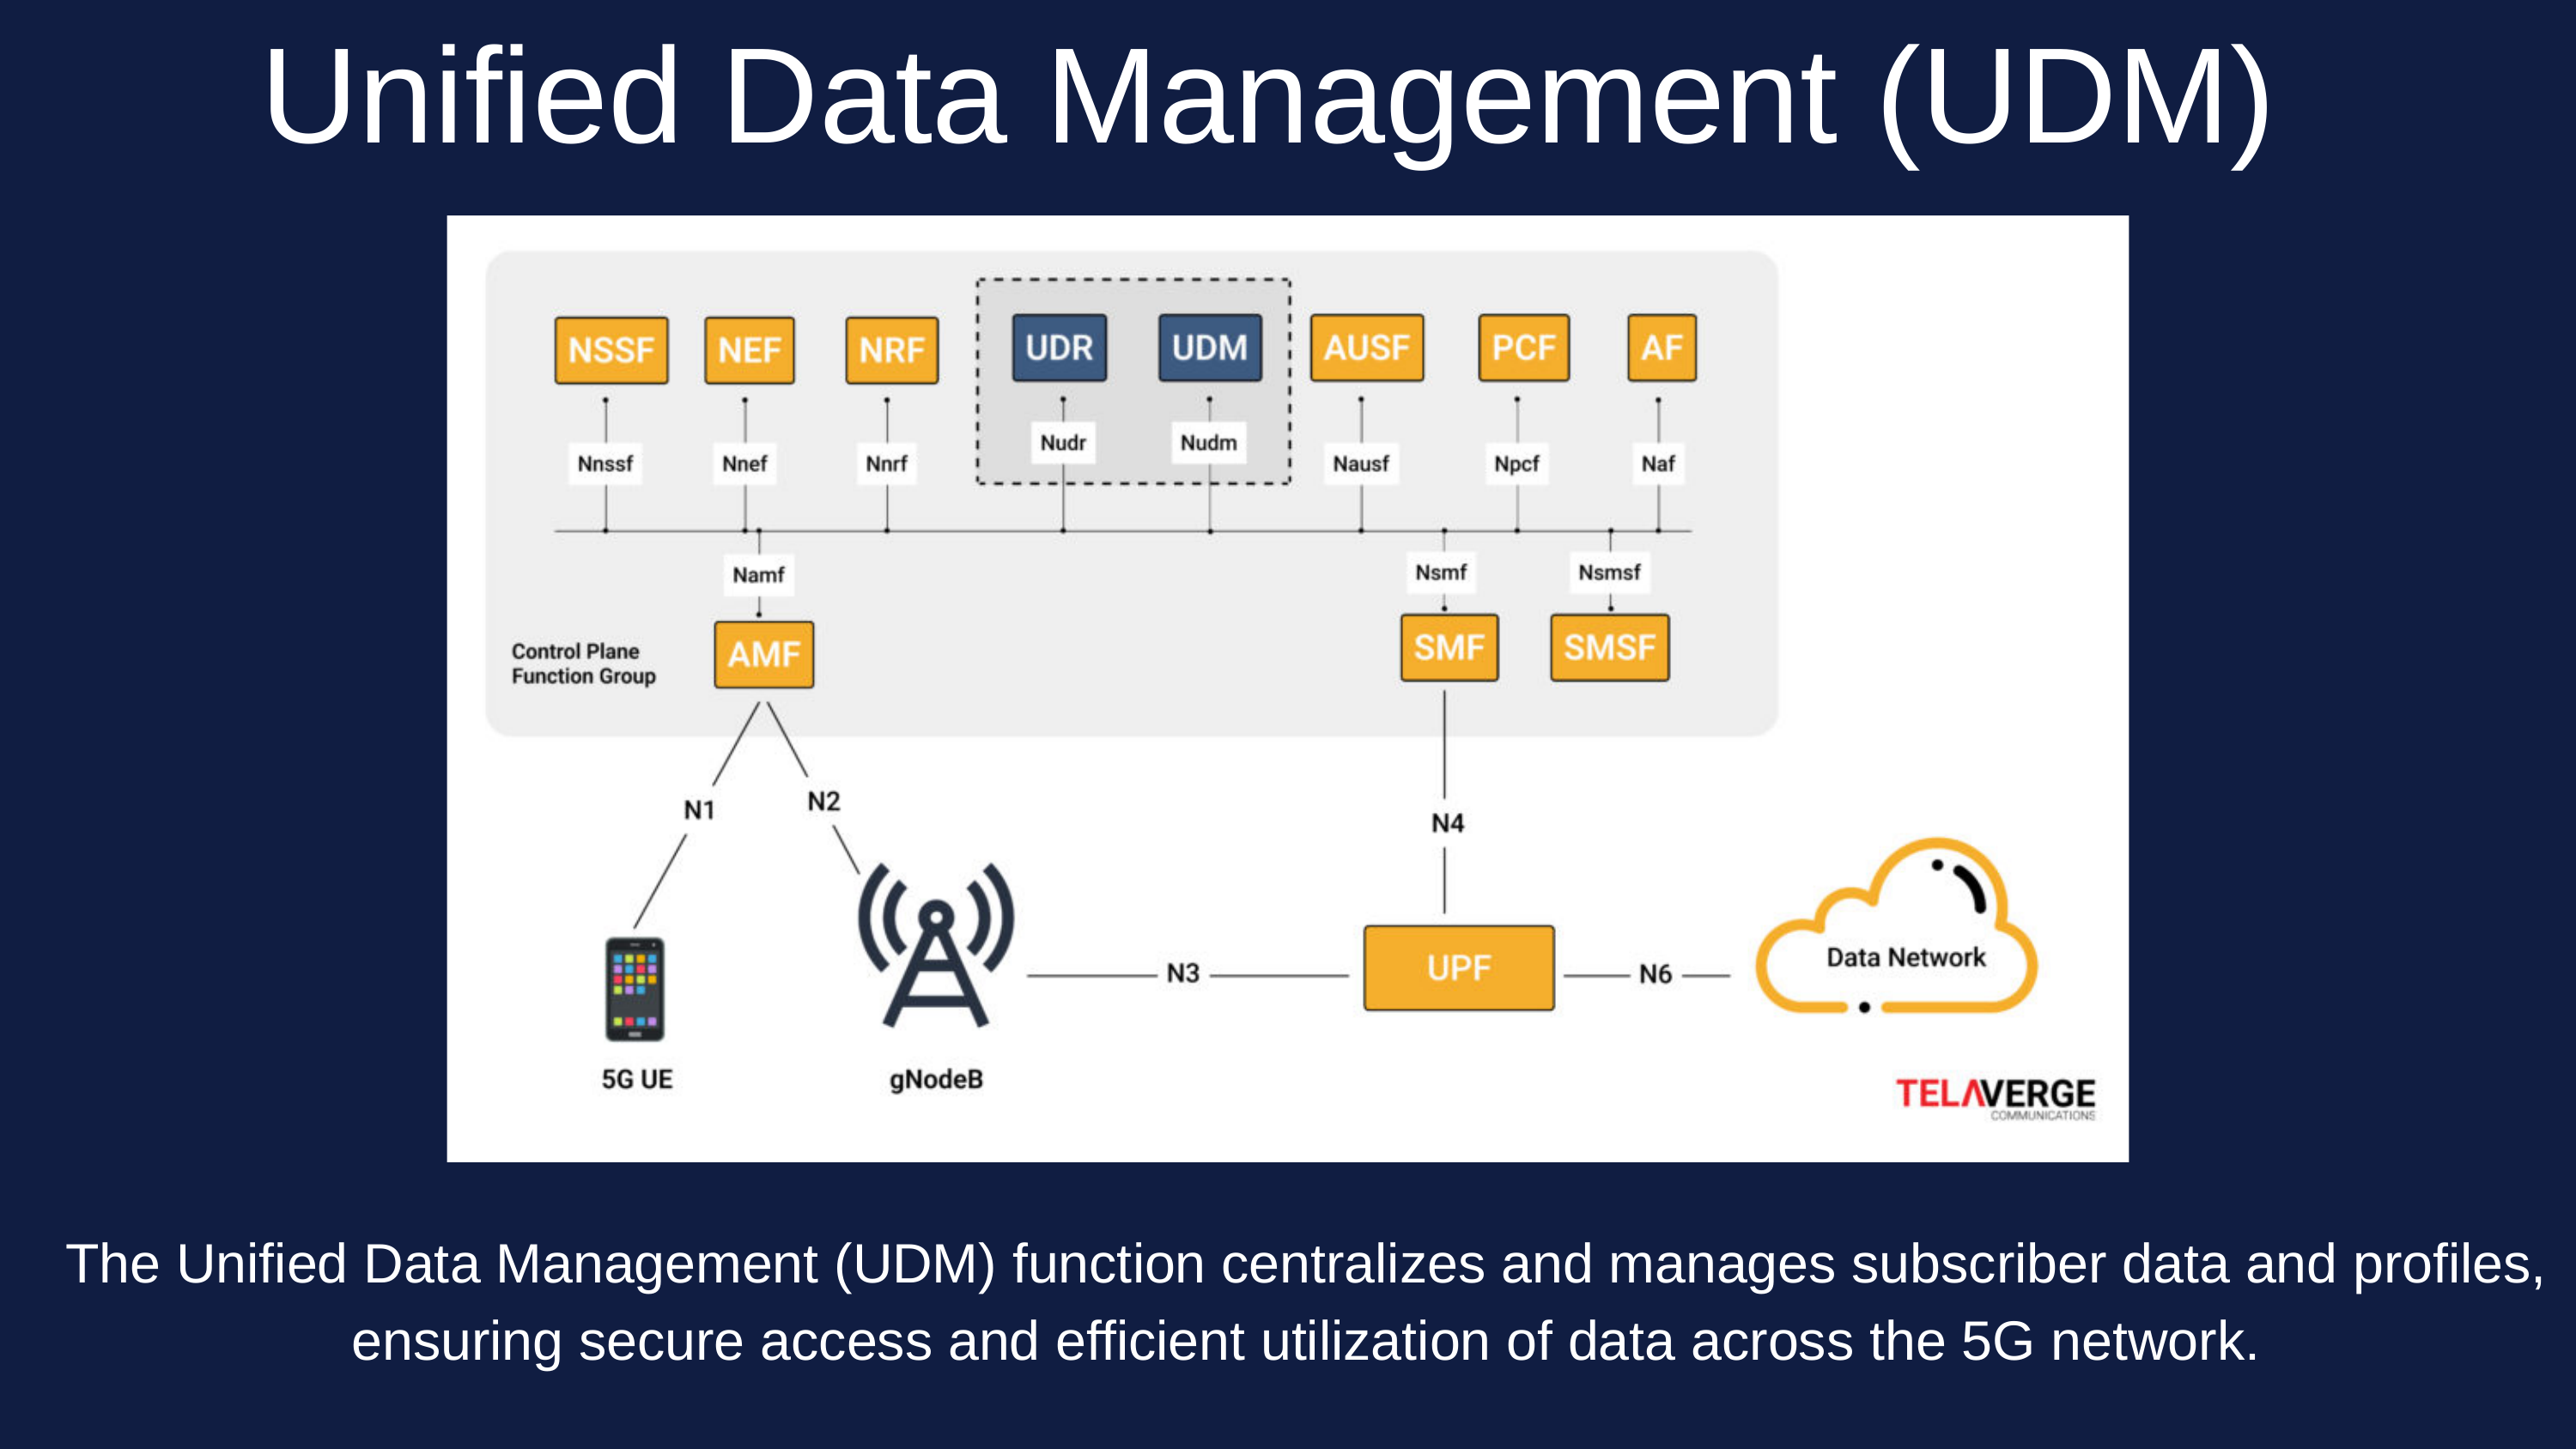

Unified Data Management (UDM)

The Unified Data Management (UDM) function centralizes and manages subscriber data and profiles, ensuring secure access and efficient utilization of data across the 5G network.